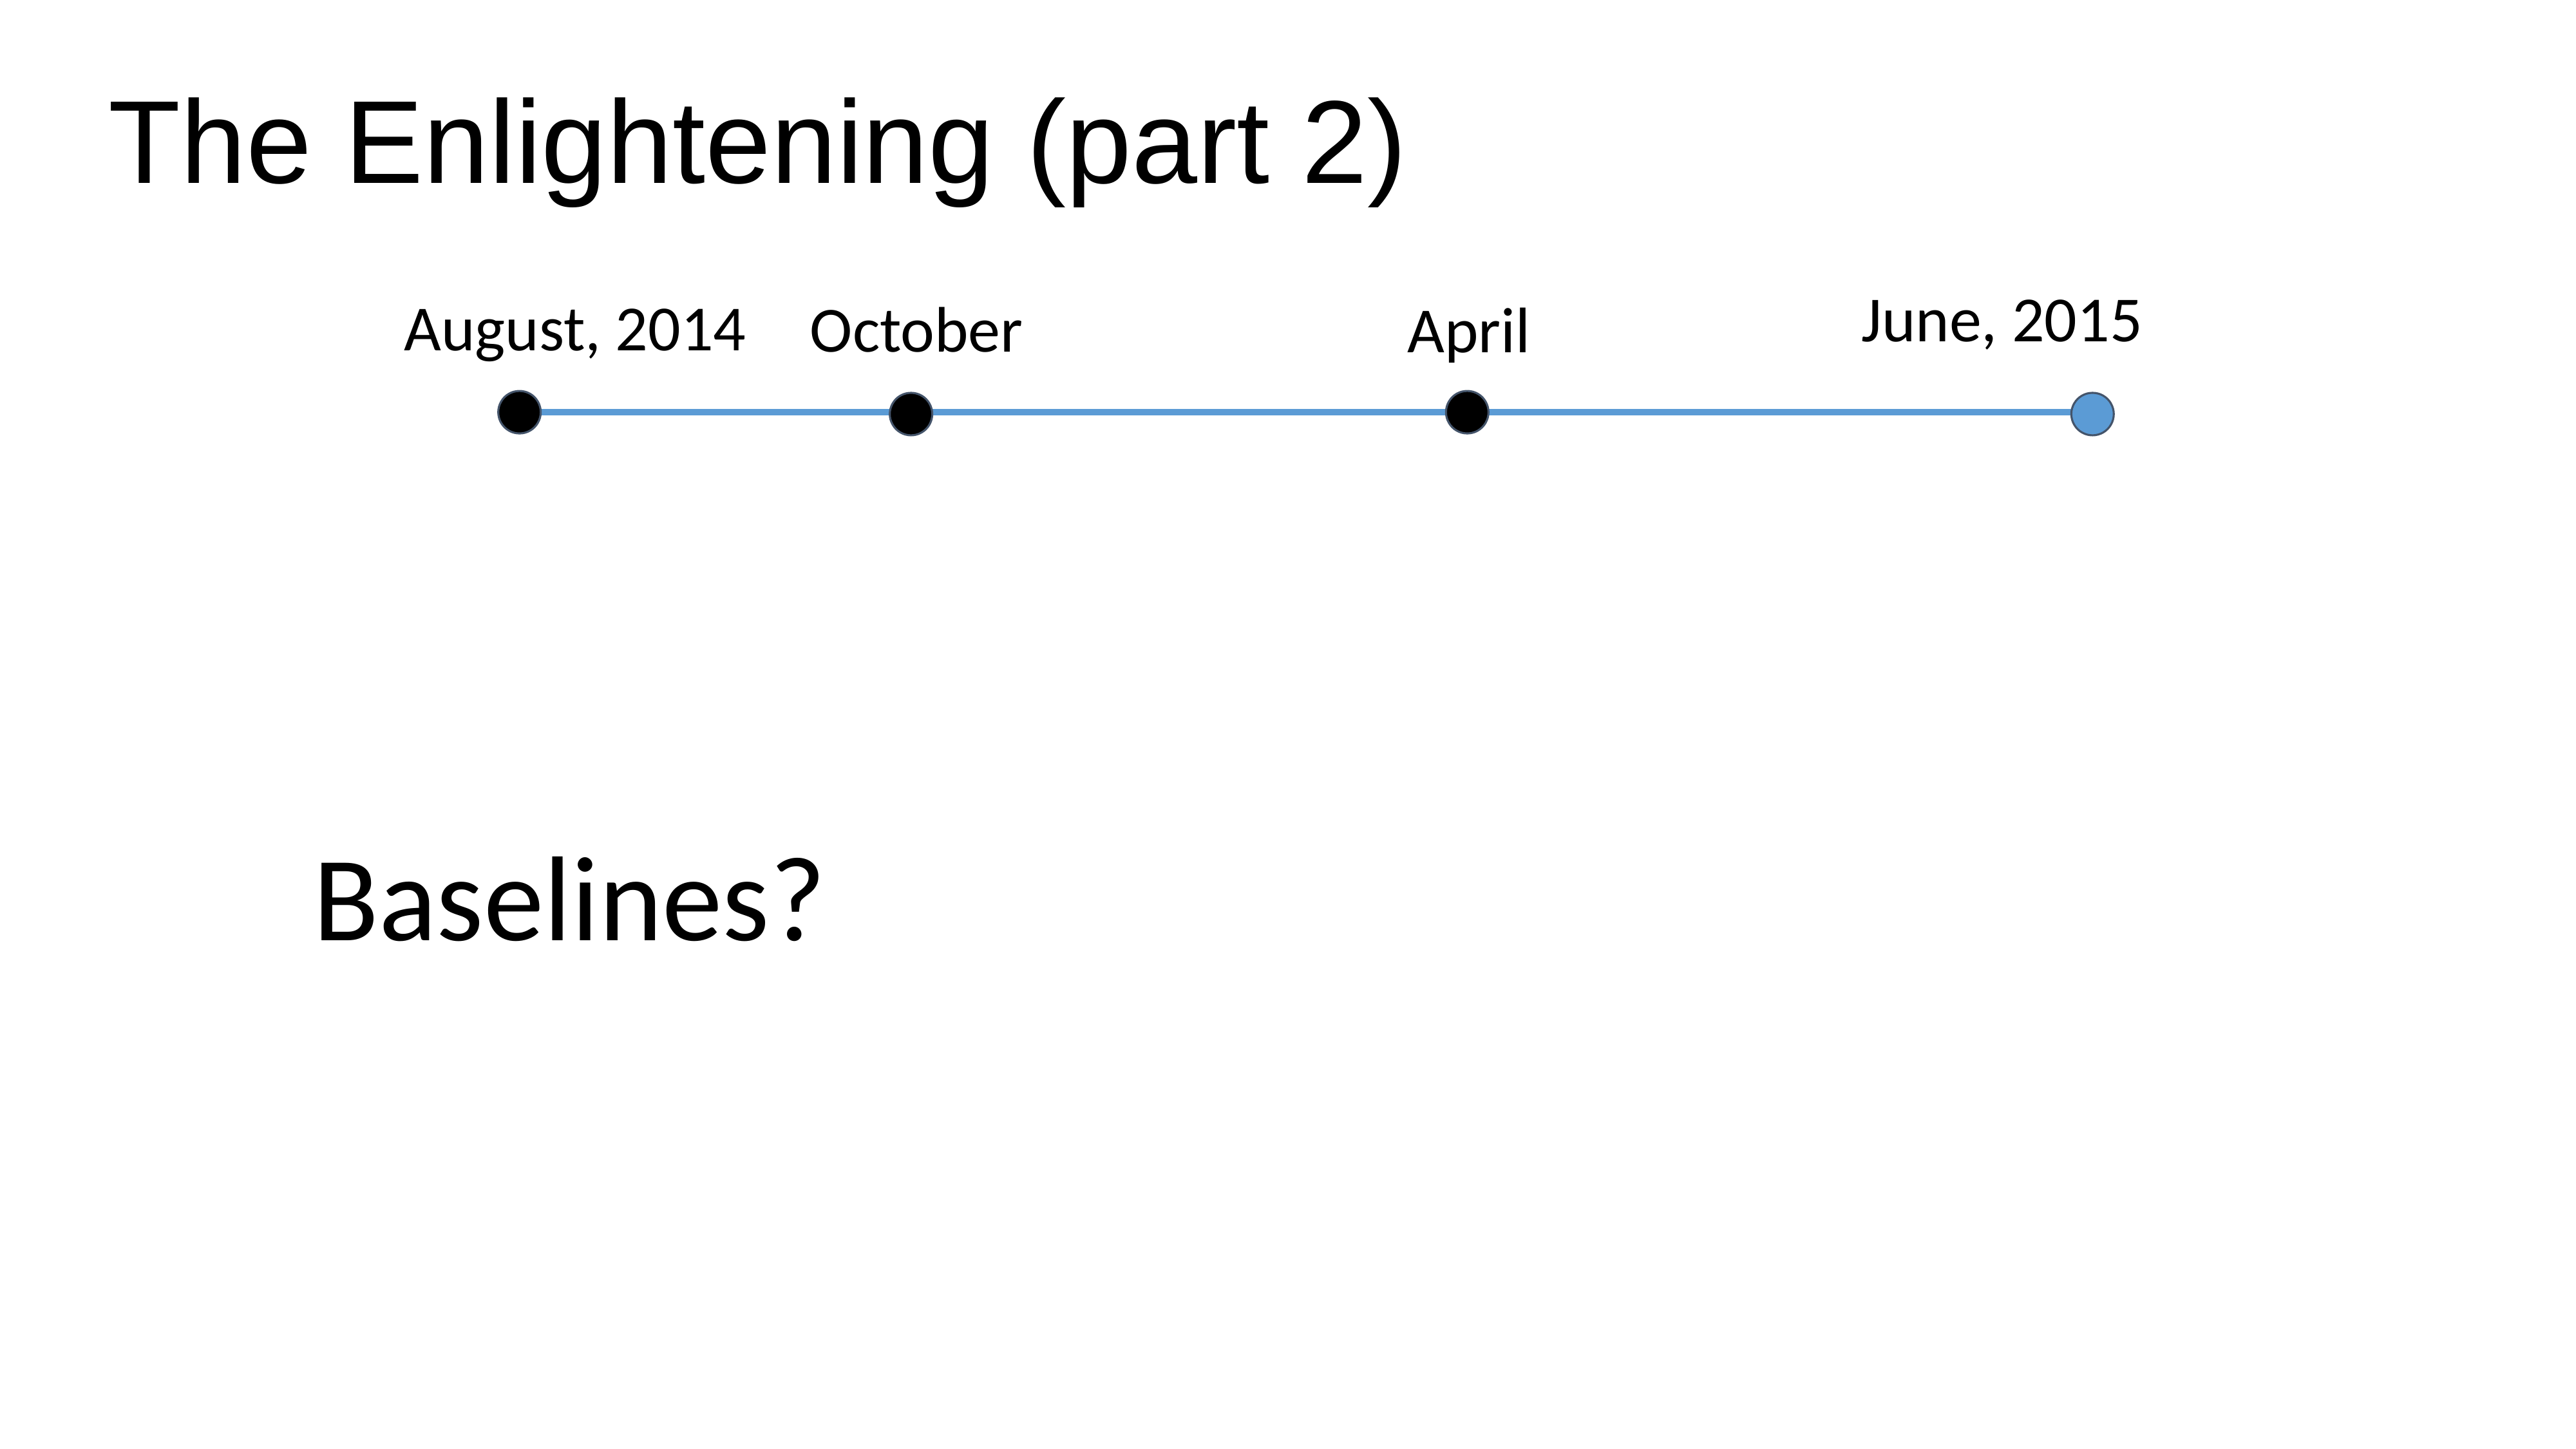

# The Enlightening (part 2)
June, 2015
August, 2014

October
April

Baselines?